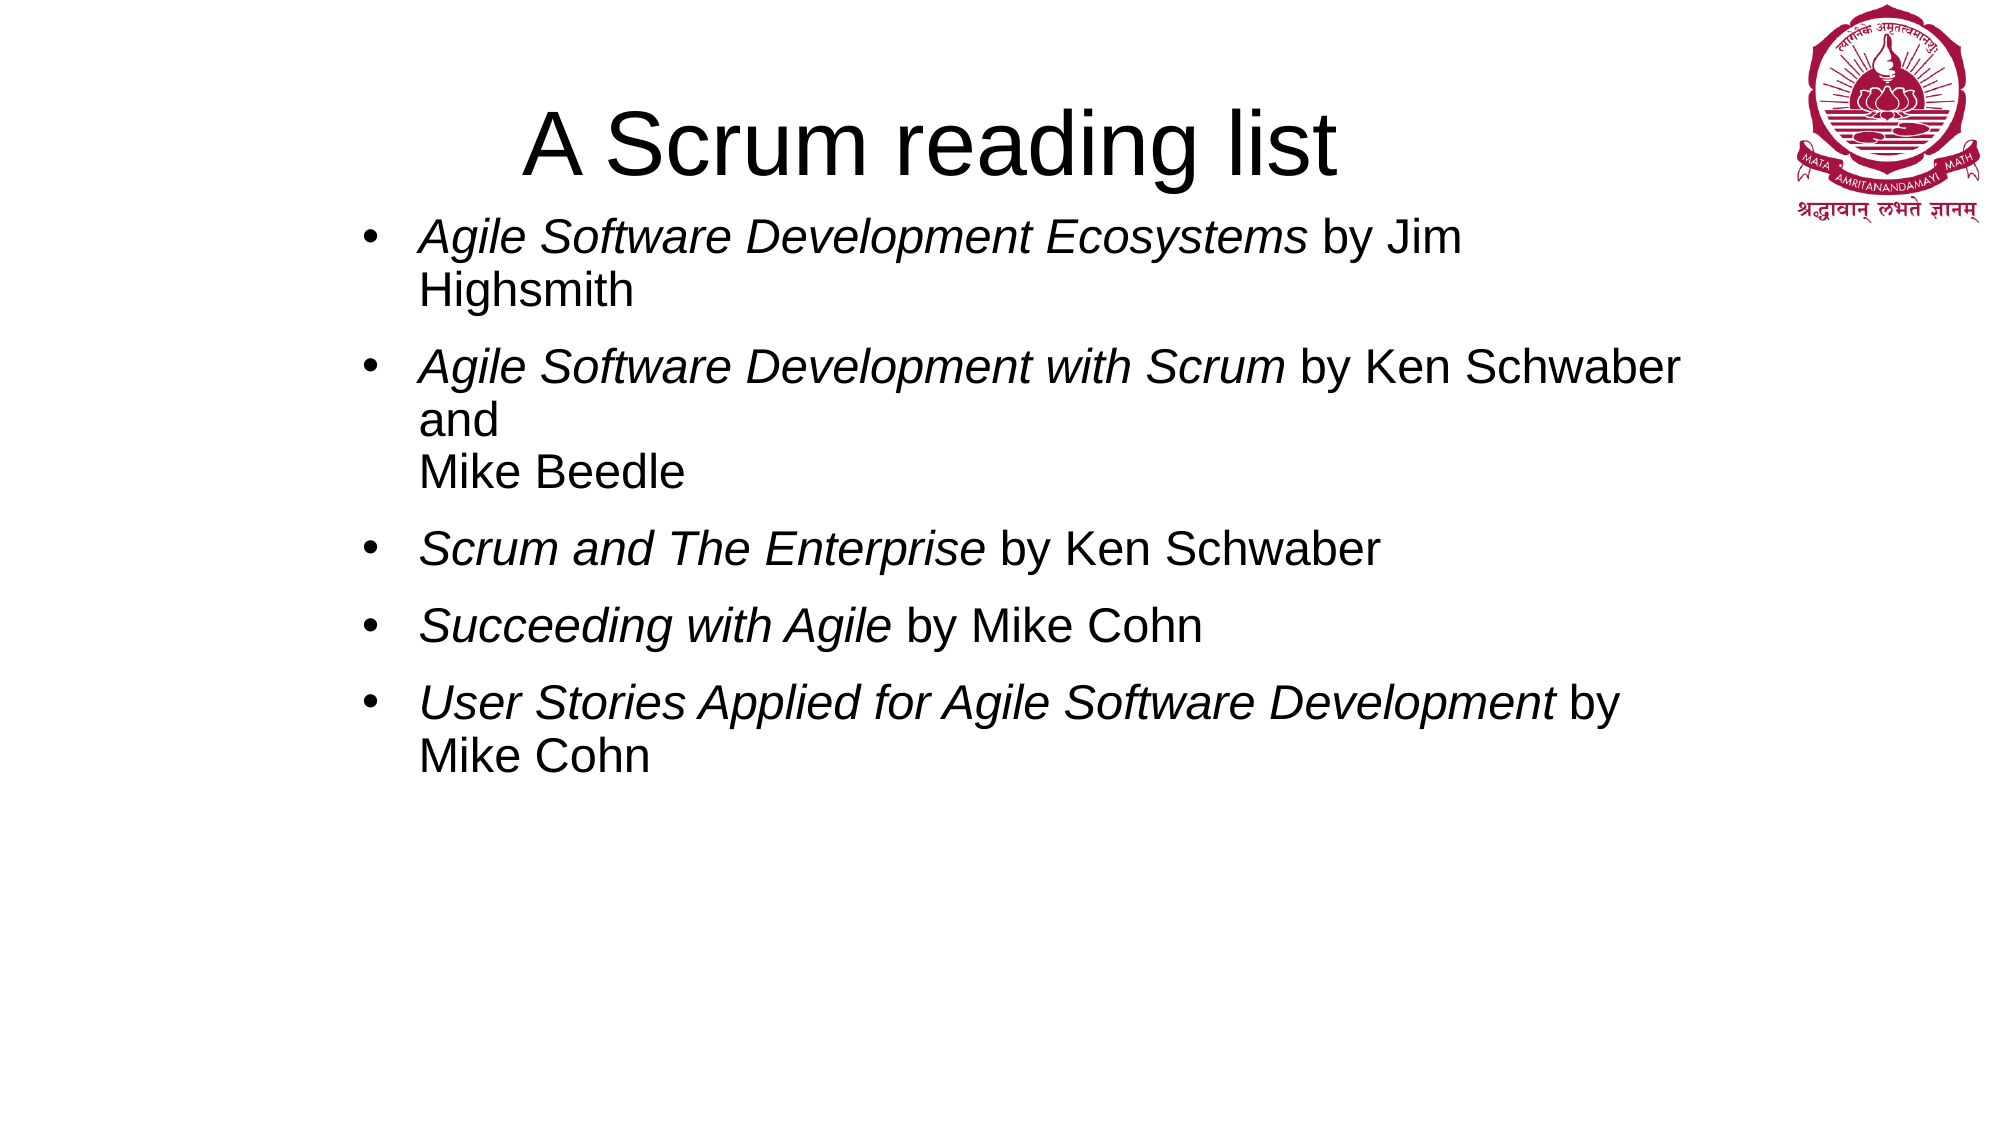

# A Scrum reading list
Agile Software Development Ecosystems by Jim Highsmith
Agile Software Development with Scrum by Ken Schwaber and
Mike Beedle
Scrum and The Enterprise by Ken Schwaber
Succeeding with Agile by Mike Cohn
User Stories Applied for Agile Software Development by Mike Cohn